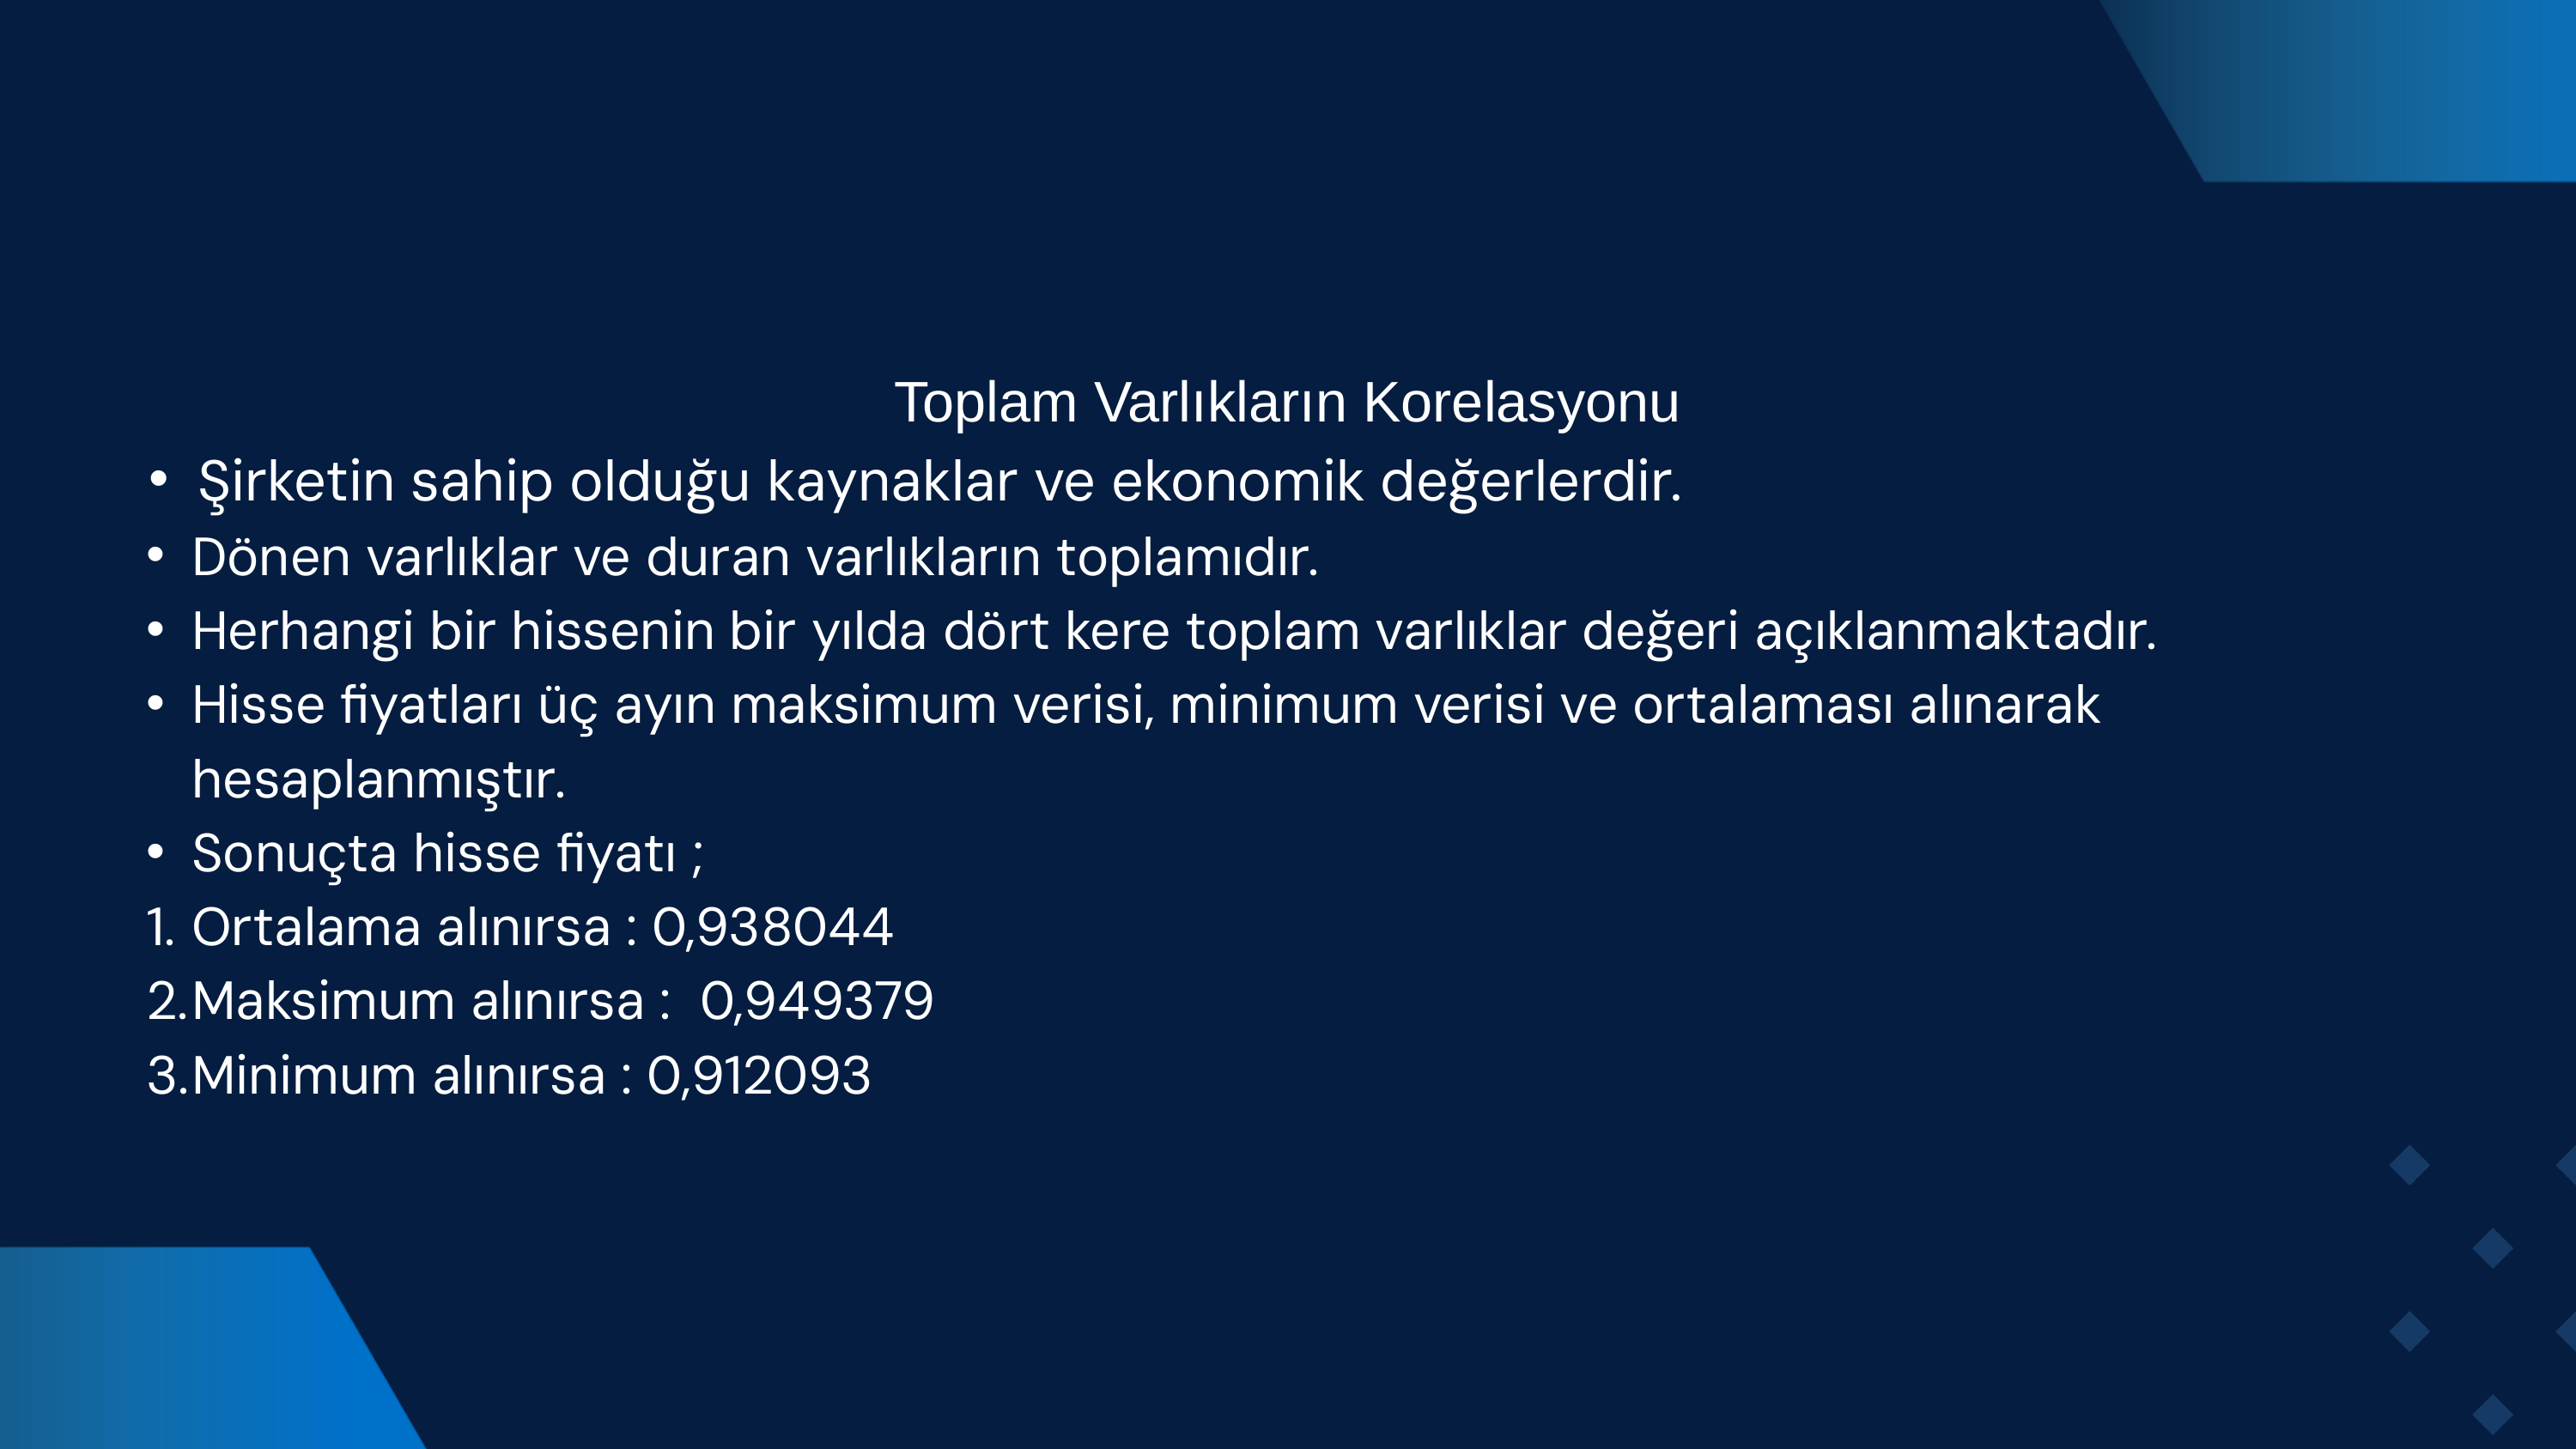

Toplam Varlıkların Korelasyonu
Şirketin sahip olduğu kaynaklar ve ekonomik değerlerdir.
Dönen varlıklar ve duran varlıkların toplamıdır.
Herhangi bir hissenin bir yılda dört kere toplam varlıklar değeri açıklanmaktadır.
Hisse fiyatları üç ayın maksimum verisi, minimum verisi ve ortalaması alınarak hesaplanmıştır.
Sonuçta hisse fiyatı ;
Ortalama alınırsa : 0,938044
Maksimum alınırsa :  0,949379
Minimum alınırsa : 0,912093